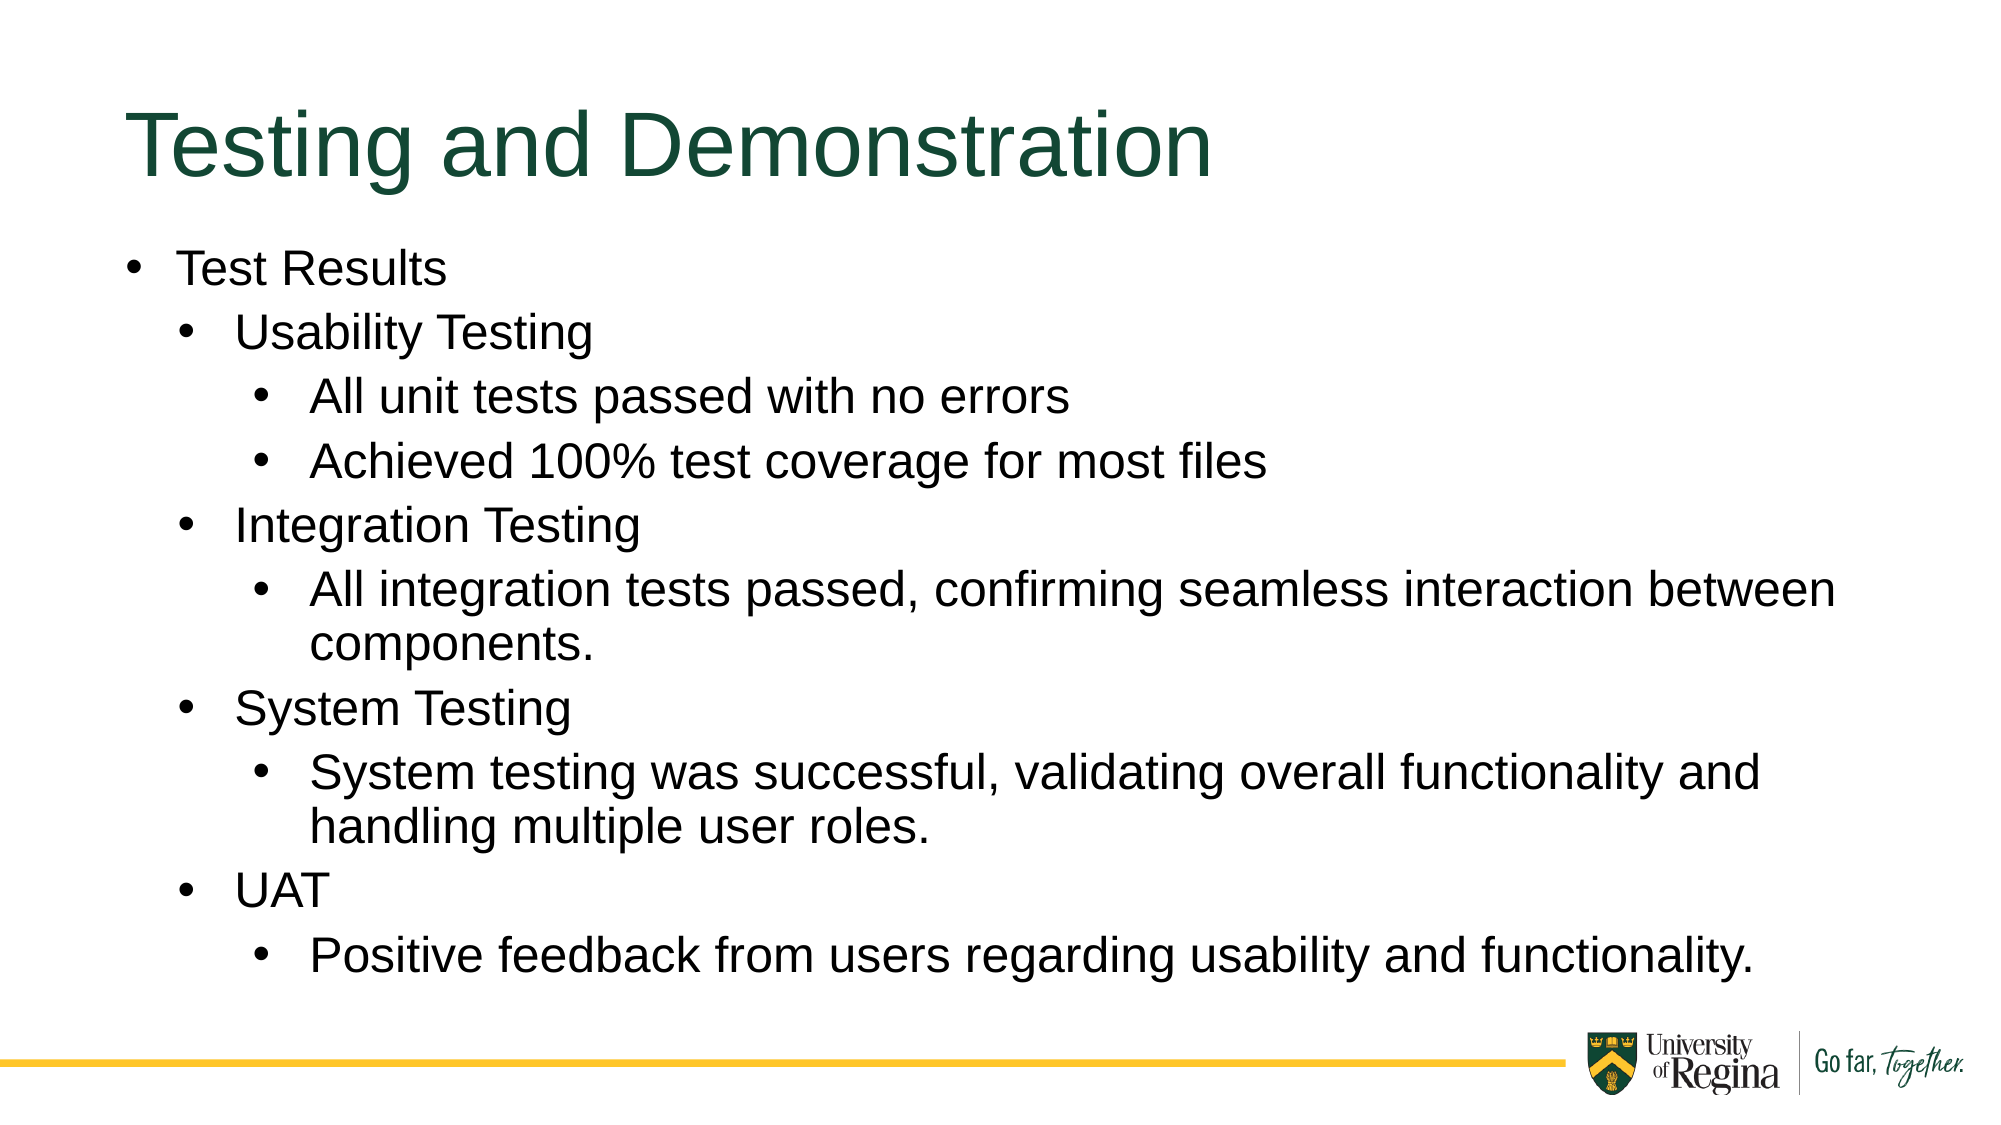

Testing and Demonstration
Test Results
Usability Testing
All unit tests passed with no errors
Achieved 100% test coverage for most files
Integration Testing
All integration tests passed, confirming seamless interaction between components.
System Testing
System testing was successful, validating overall functionality and handling multiple user roles.
UAT
Positive feedback from users regarding usability and functionality.